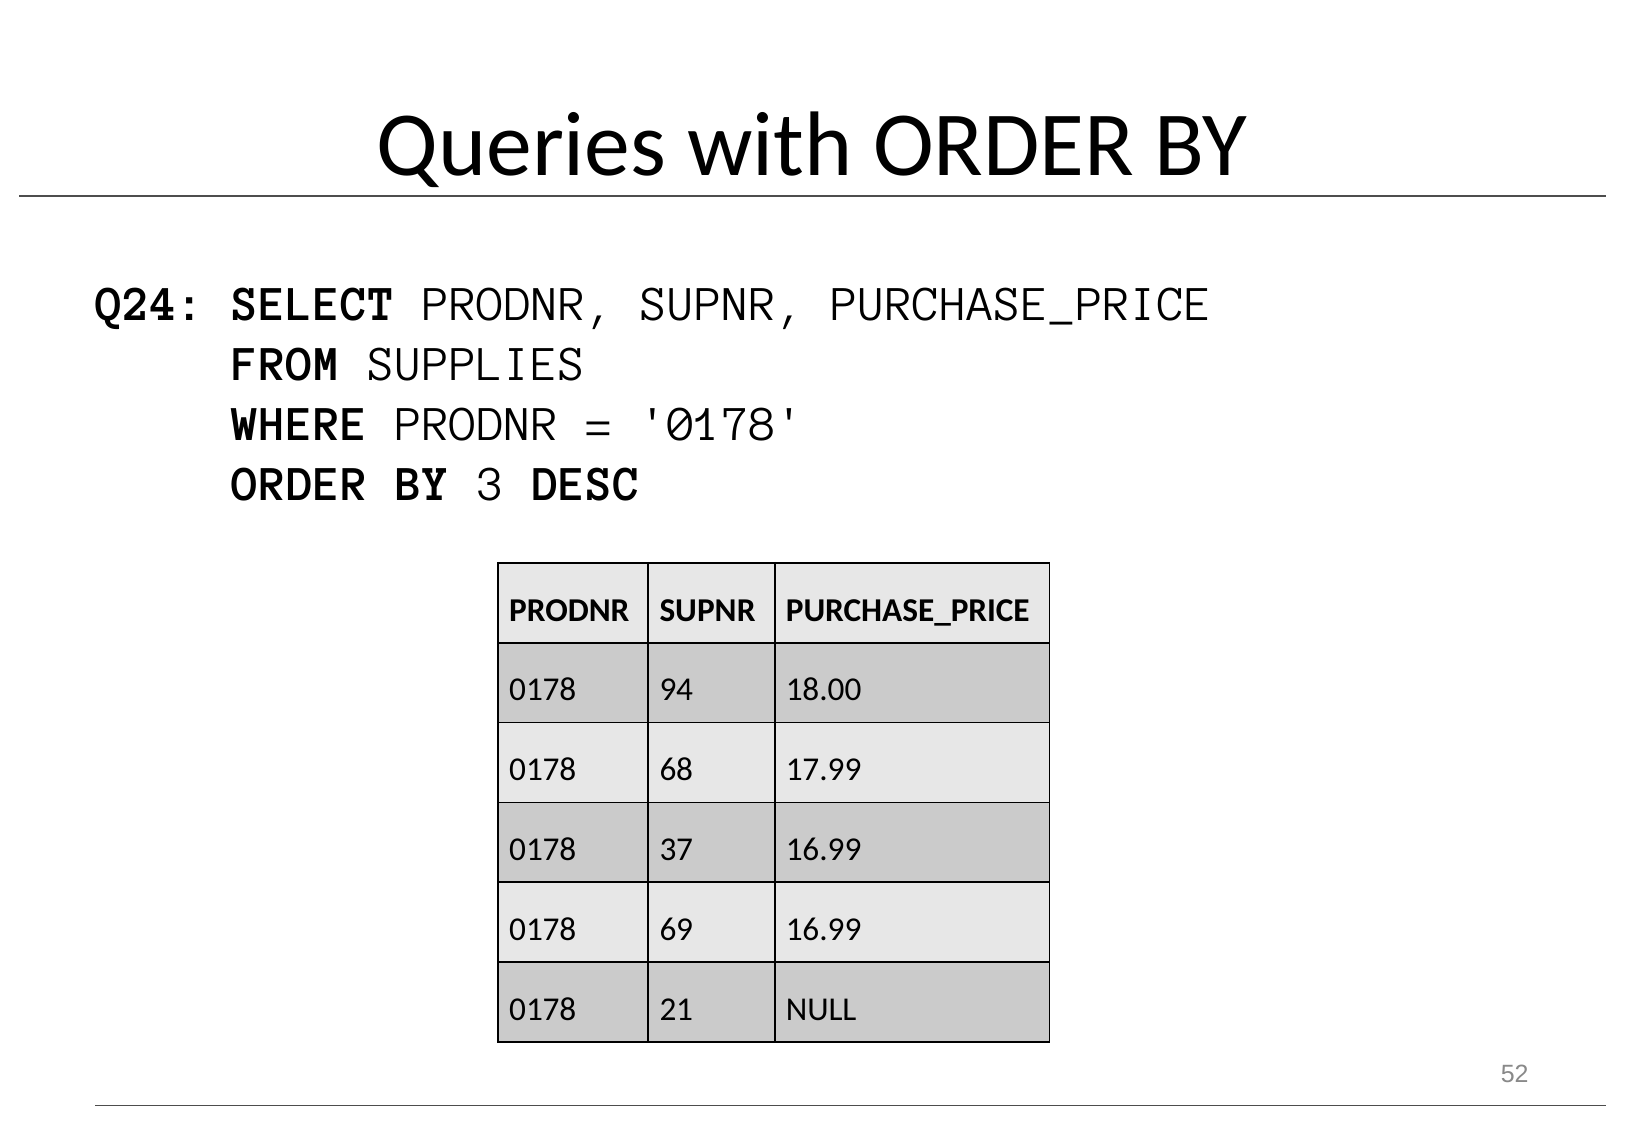

# Queries with ORDER BY
Q24: SELECT PRODNR, SUPNR, PURCHASE_PRICE
     FROM SUPPLIES
     WHERE PRODNR = '0178'
     ORDER BY 3 DESC

| PRODNR | SUPNR | PURCHASE\_PRICE |
| --- | --- | --- |
| 0178 | 94 | 18.00 |
| 0178 | 68 | 17.99 |
| 0178 | 37 | 16.99 |
| 0178 | 69 | 16.99 |
| 0178 | 21 | NULL |
52